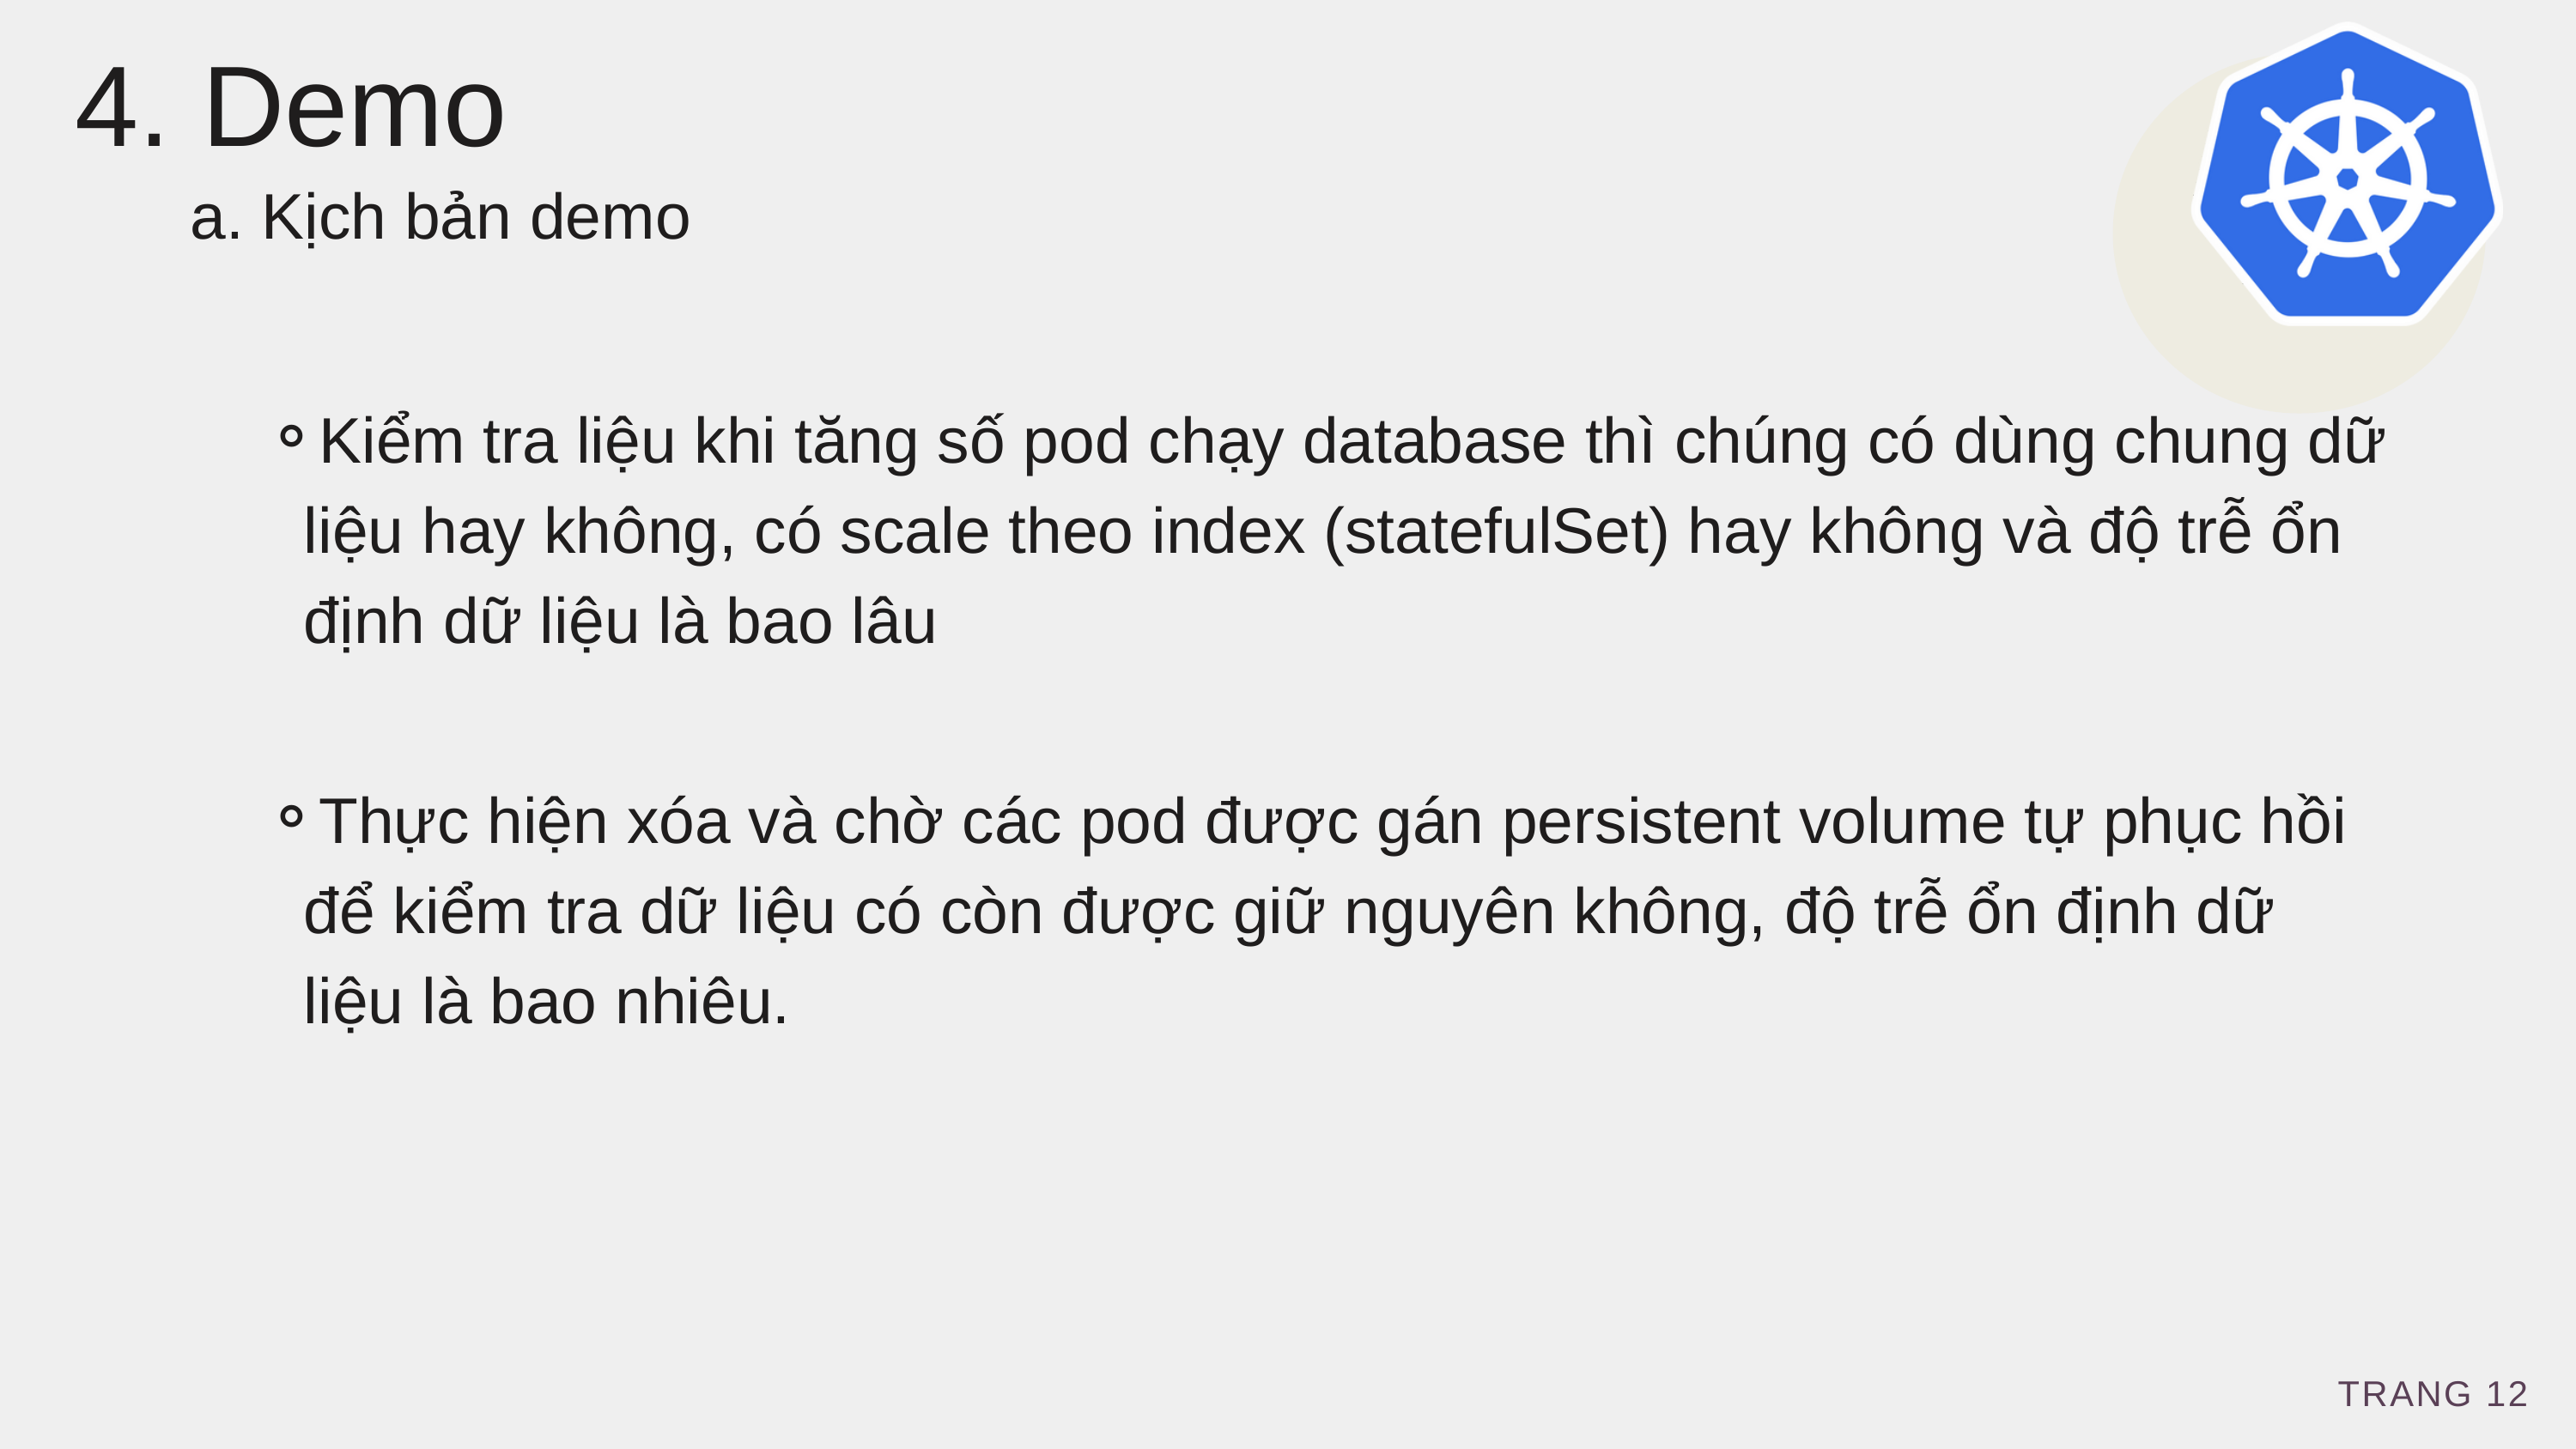

4. Demo

a. Kịch bản demo
Kiểm tra liệu khi tăng số pod chạy database thì chúng có dùng chung dữ liệu hay không, có scale theo index (statefulSet) hay không và độ trễ ổn định dữ liệu là bao lâu
Thực hiện xóa và chờ các pod được gán persistent volume tự phục hồi để kiểm tra dữ liệu có còn được giữ nguyên không, độ trễ ổn định dữ liệu là bao nhiêu.
TRANG 12